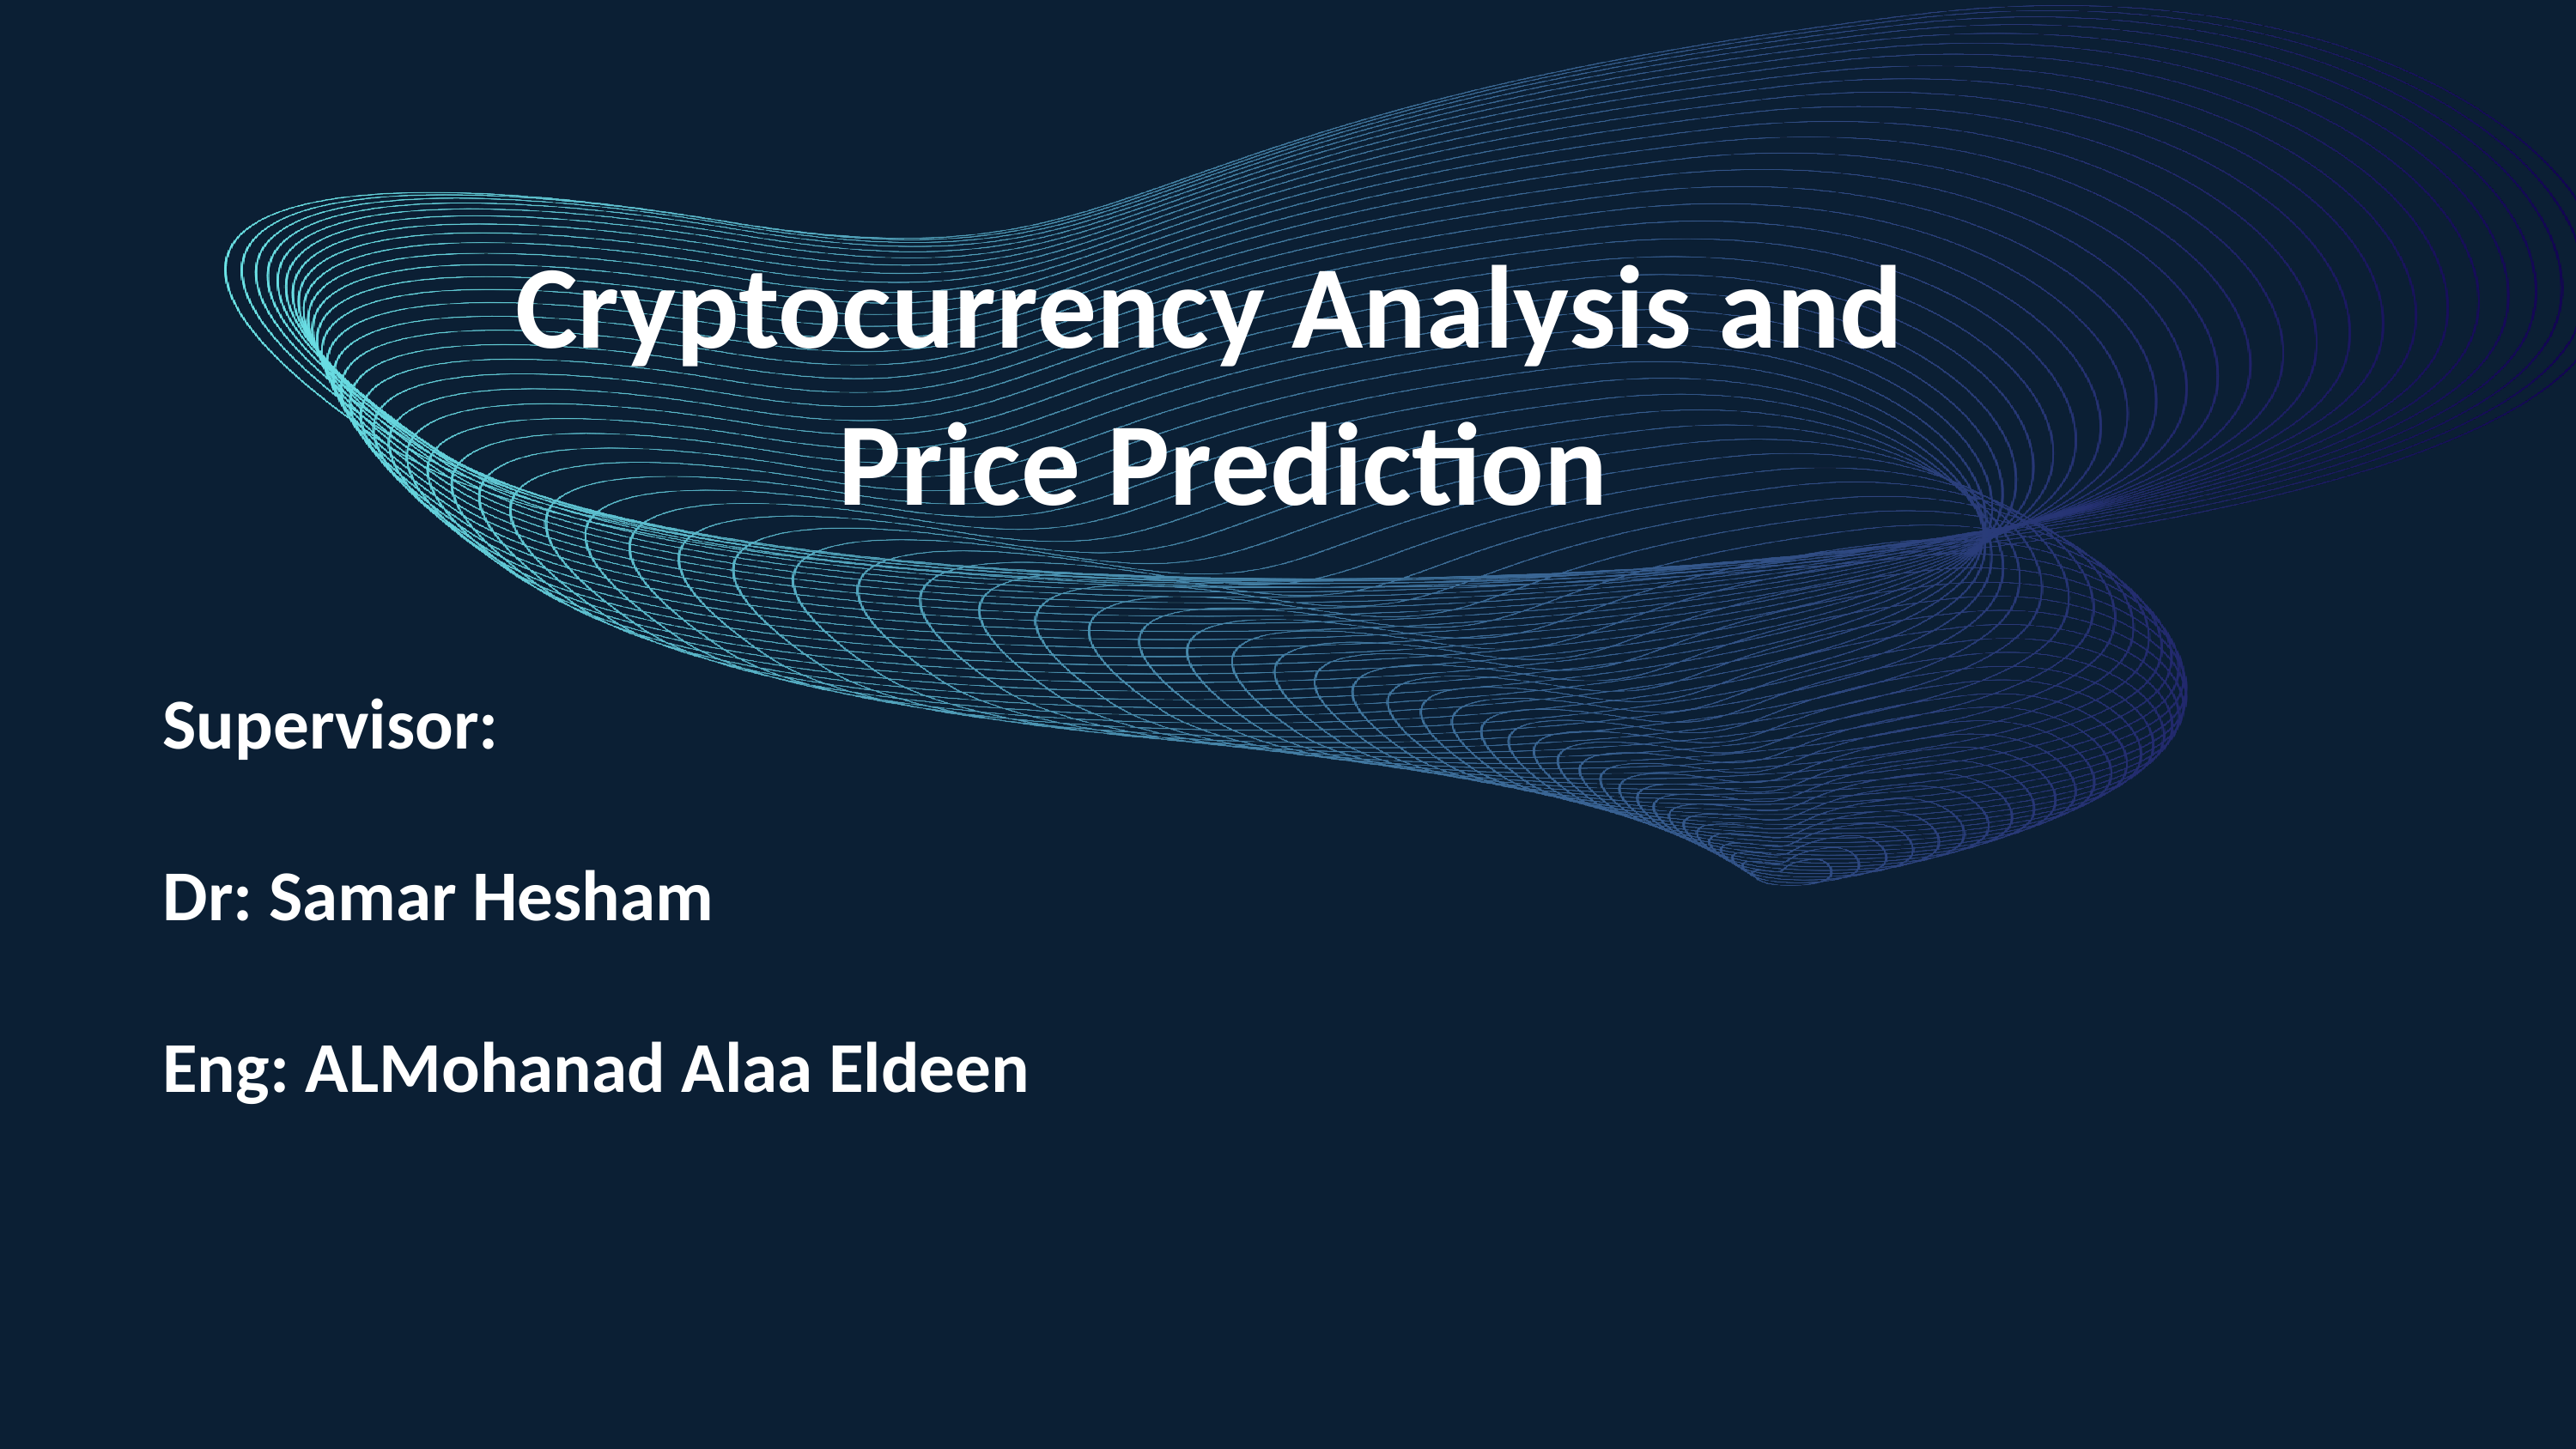

Cryptocurrency Analysis and

 Price Prediction
Supervisor:

Dr: Samar Hesham

Eng: ALMohanad Alaa Eldeen